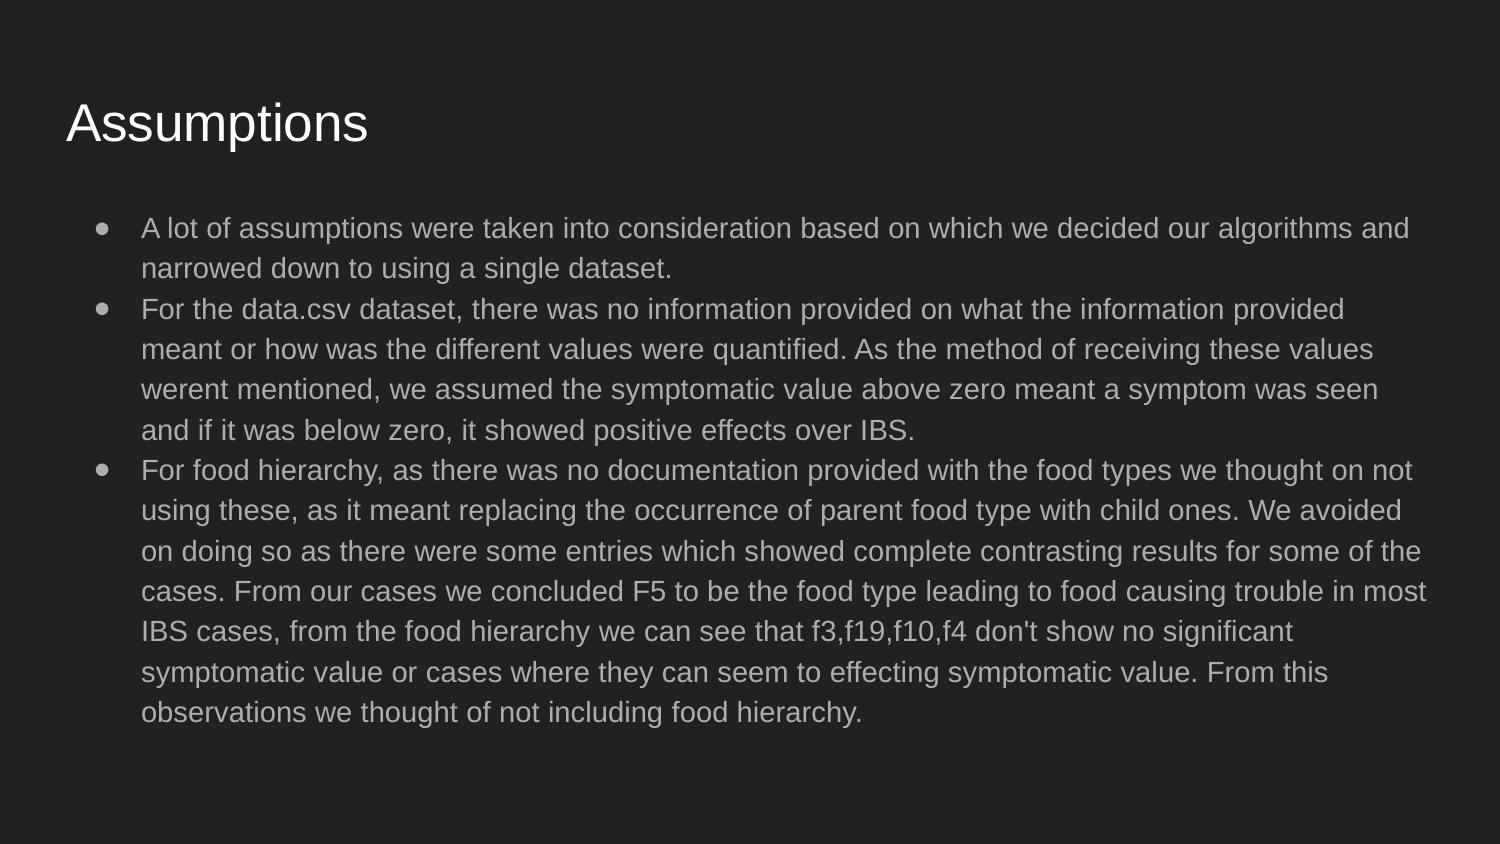

# Assumptions

A lot of assumptions were taken into consideration based on which we decided our algorithms and narrowed down to using a single dataset.
For the data.csv dataset, there was no information provided on what the information provided meant or how was the different values were quantified. As the method of receiving these values werent mentioned, we assumed the symptomatic value above zero meant a symptom was seen and if it was below zero, it showed positive effects over IBS.
For food hierarchy, as there was no documentation provided with the food types we thought on not using these, as it meant replacing the occurrence of parent food type with child ones. We avoided on doing so as there were some entries which showed complete contrasting results for some of the cases. From our cases we concluded F5 to be the food type leading to food causing trouble in most IBS cases, from the food hierarchy we can see that f3,f19,f10,f4 don't show no significant symptomatic value or cases where they can seem to effecting symptomatic value. From this observations we thought of not including food hierarchy.